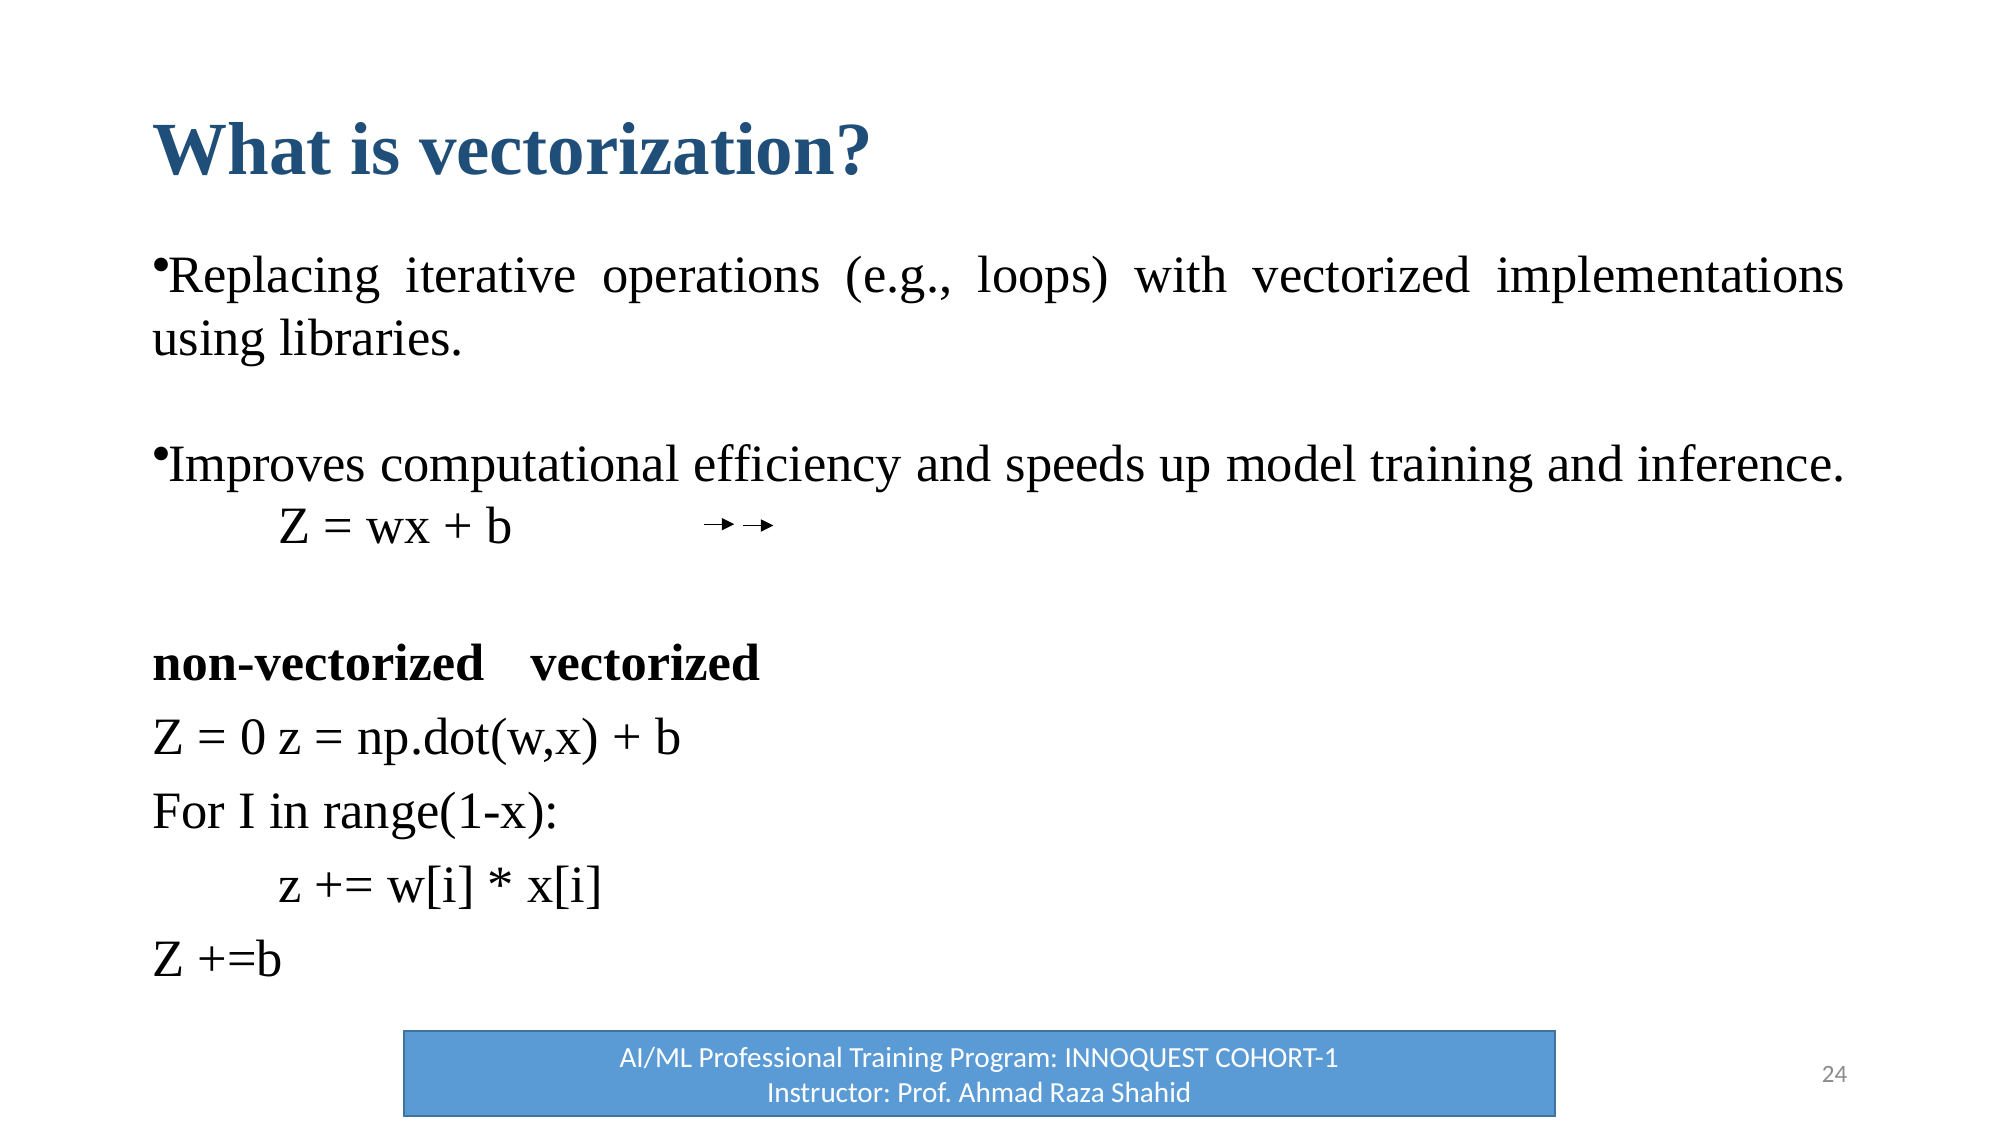

# What is vectorization?
Replacing iterative operations (e.g., loops) with vectorized implementations using libraries.

Improves computational efficiency and speeds up model training and inference.
			Z = wx + b

non-vectorized 				vectorized
Z = 0						z = np.dot(w,x) + b
For I in range(1-x):
	z += w[i] * x[i]
Z +=b

AI/ML Professional Training Program: INNOQUEST COHORT-1
Instructor: Prof. Ahmad Raza Shahid
24